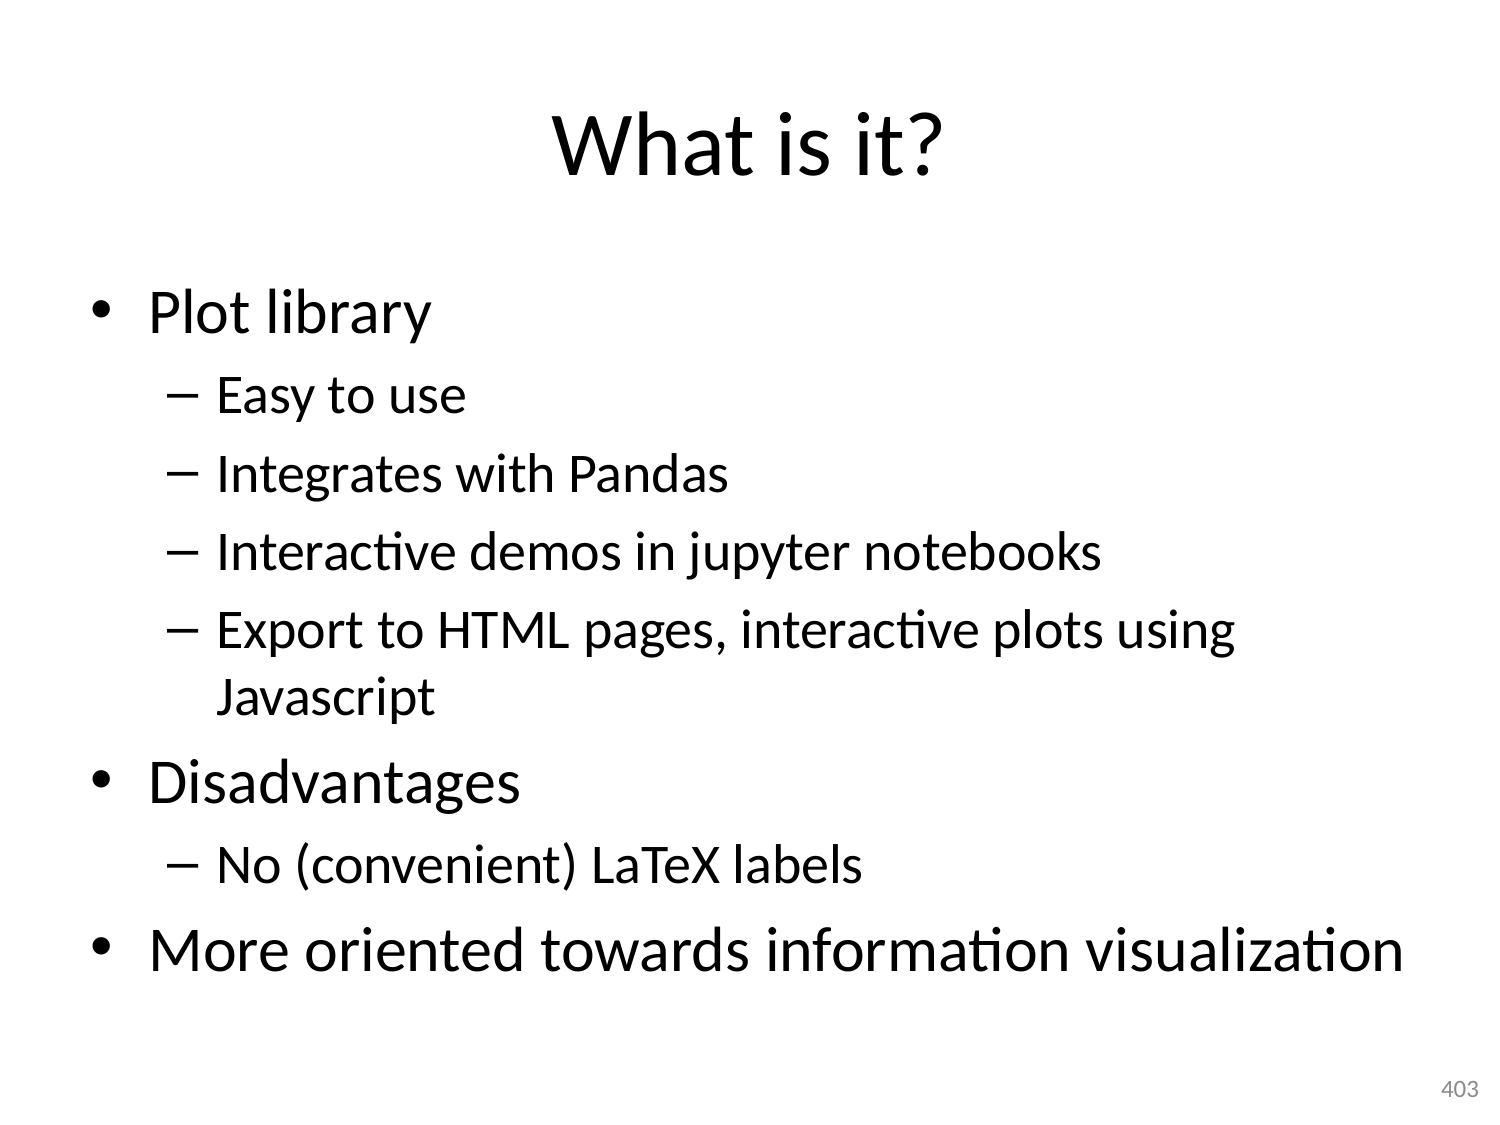

# What is it?
Plot library
Easy to use
Integrates with Pandas
Interactive demos in jupyter notebooks
Export to HTML pages, interactive plots using Javascript
Disadvantages
No (convenient) LaTeX labels
More oriented towards information visualization

403